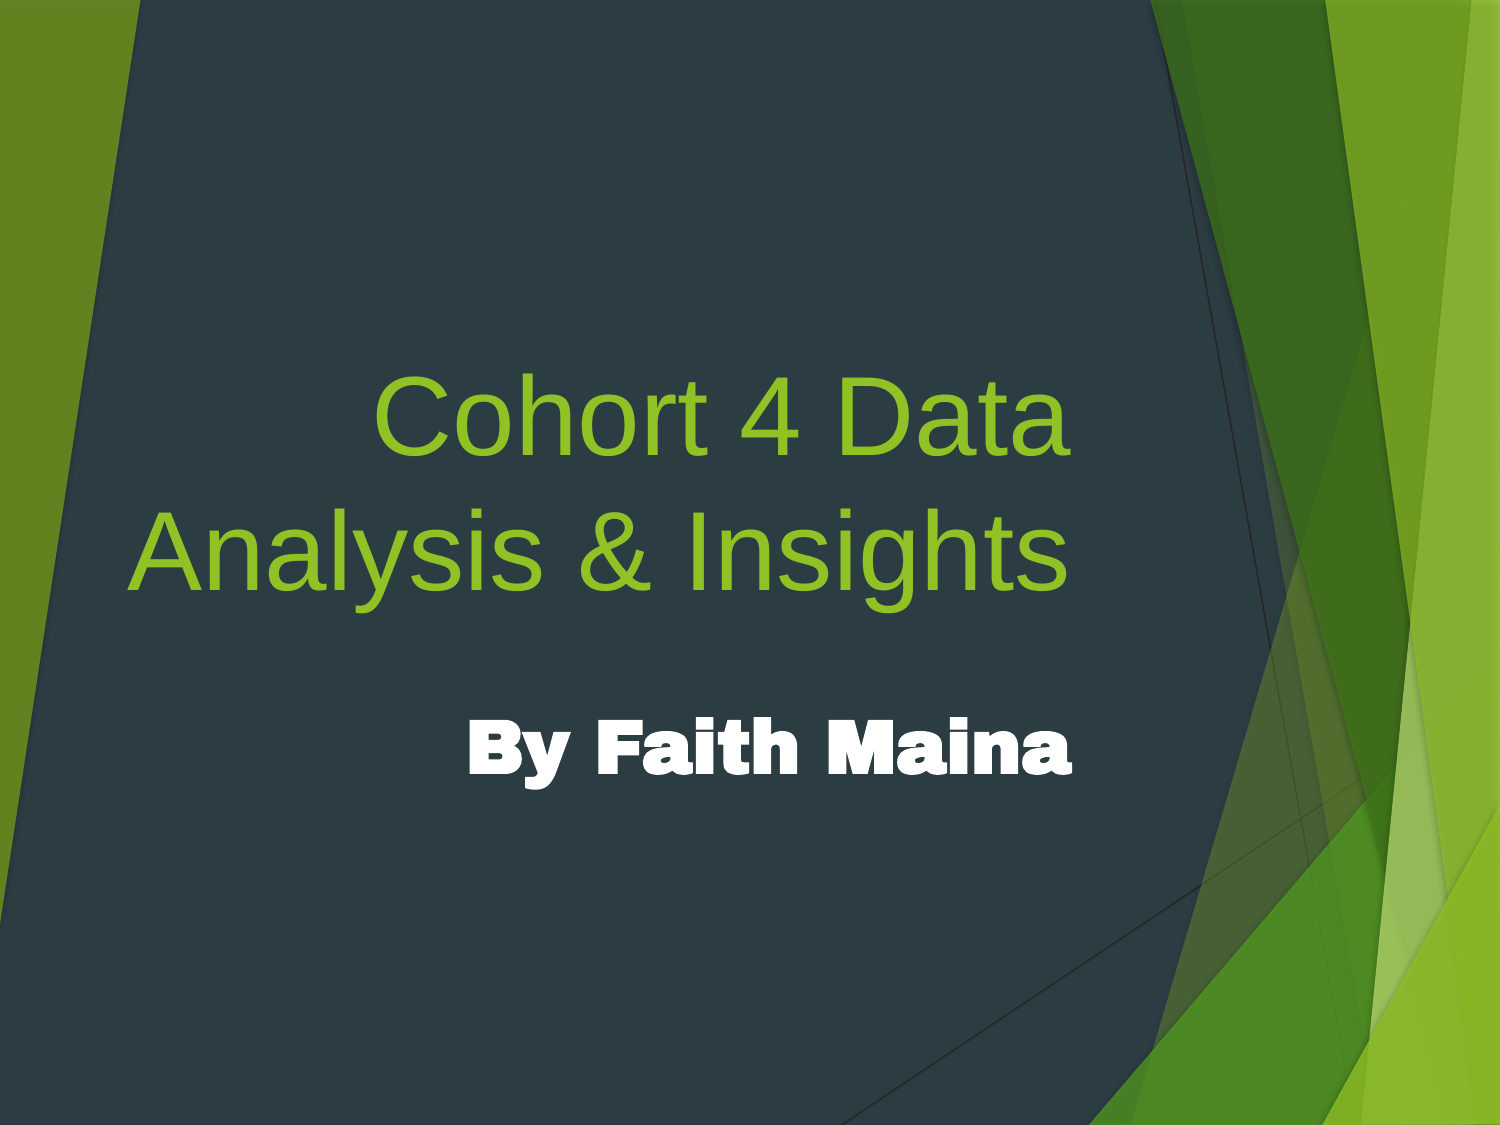

# Cohort 4 Data Analysis & Insights
By Faith Maina